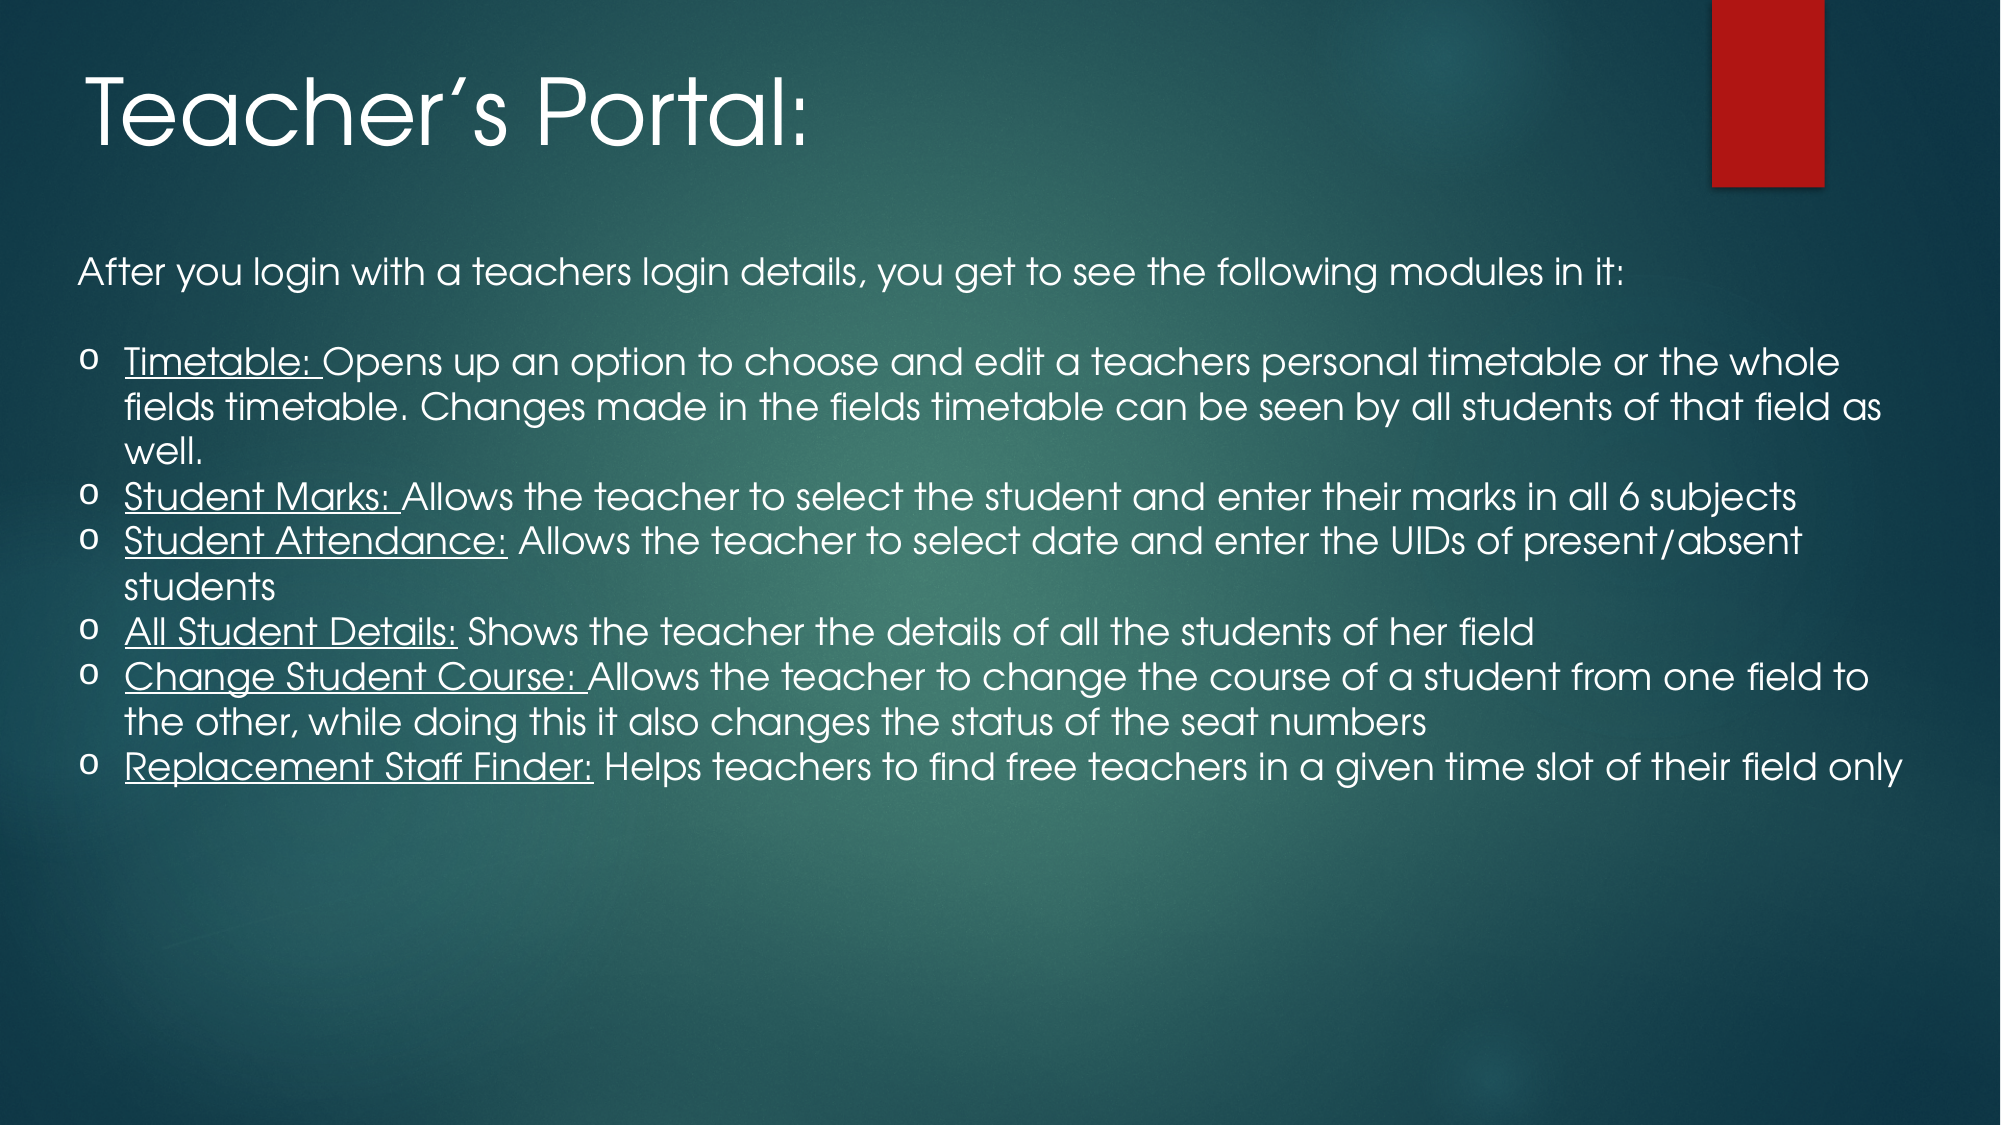

Teacher’s Portal:
After you login with a teachers login details, you get to see the following modules in it:

Timetable: Opens up an option to choose and edit a teachers personal timetable or the whole fields timetable. Changes made in the fields timetable can be seen by all students of that field as well.
Student Marks: Allows the teacher to select the student and enter their marks in all 6 subjects
Student Attendance: Allows the teacher to select date and enter the UIDs of present/absent students
All Student Details: Shows the teacher the details of all the students of her field
Change Student Course: Allows the teacher to change the course of a student from one field to the other, while doing this it also changes the status of the seat numbers
Replacement Staff Finder: Helps teachers to find free teachers in a given time slot of their field only